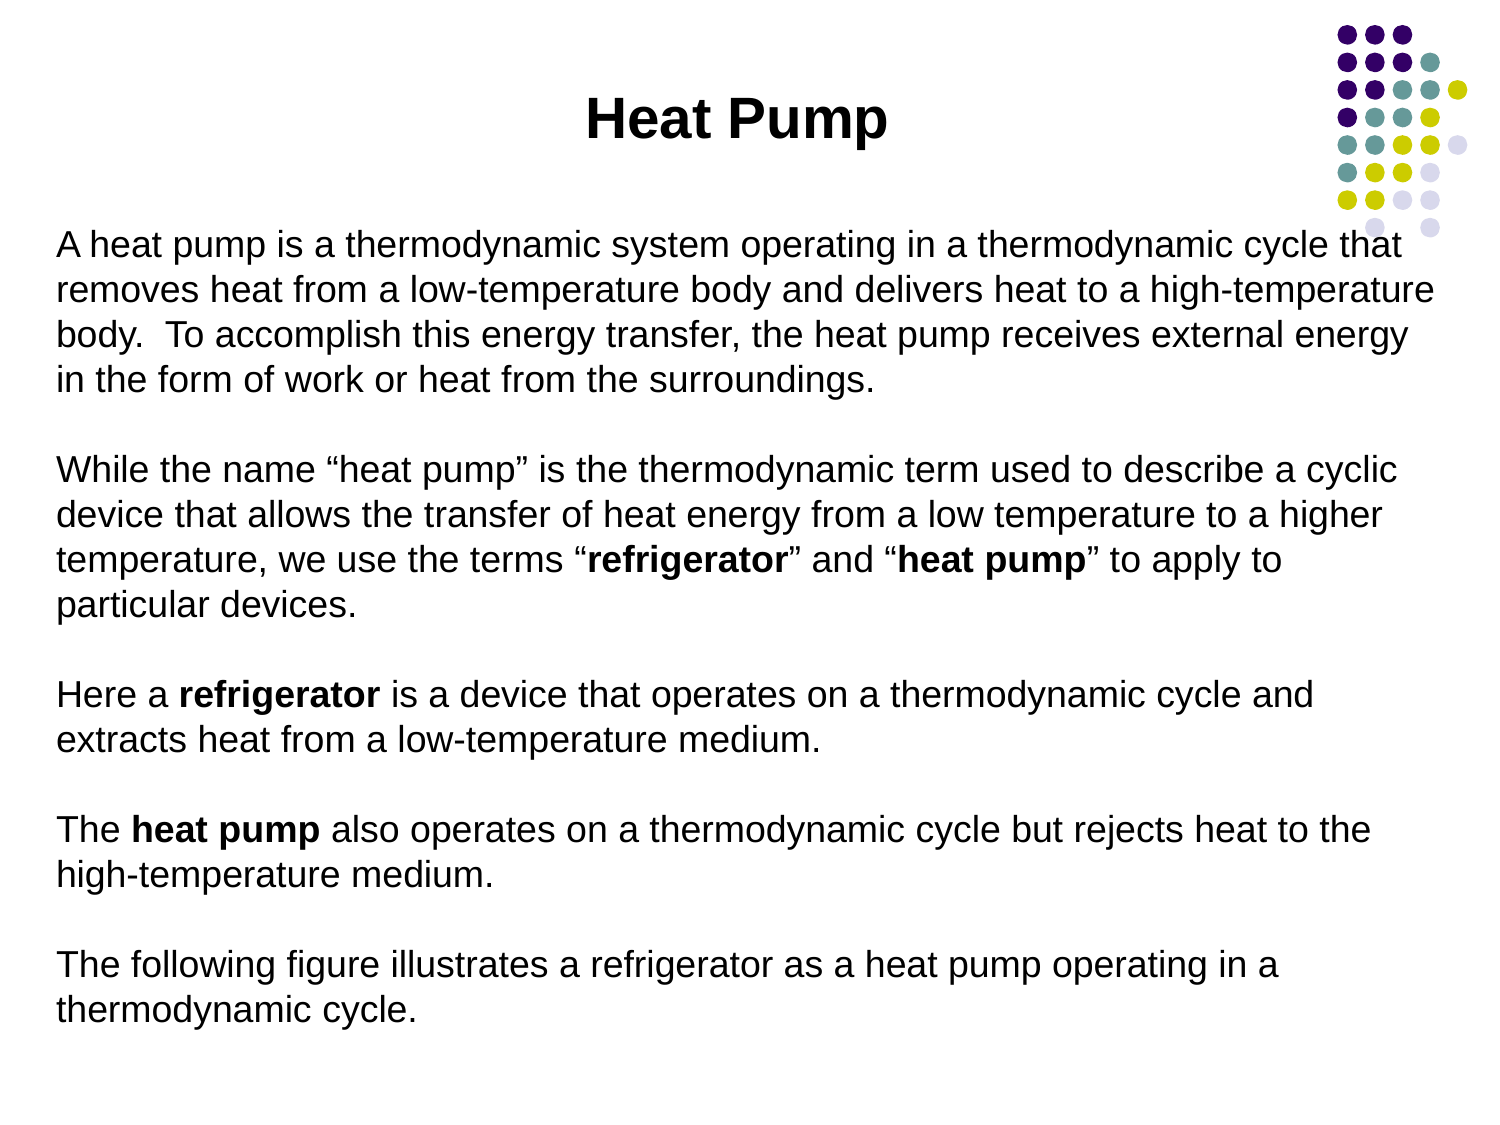

Heat Pump

A heat pump is a thermodynamic system operating in a thermodynamic cycle that removes heat from a low-temperature body and delivers heat to a high-temperature body.  To accomplish this energy transfer, the heat pump receives external energy in the form of work or heat from the surroundings.

While the name “heat pump” is the thermodynamic term used to describe a cyclic device that allows the transfer of heat energy from a low temperature to a higher temperature, we use the terms “refrigerator” and “heat pump” to apply to particular devices.

Here a refrigerator is a device that operates on a thermodynamic cycle and extracts heat from a low-temperature medium.

The heat pump also operates on a thermodynamic cycle but rejects heat to the high-temperature medium.

The following figure illustrates a refrigerator as a heat pump operating in a thermodynamic cycle.
81